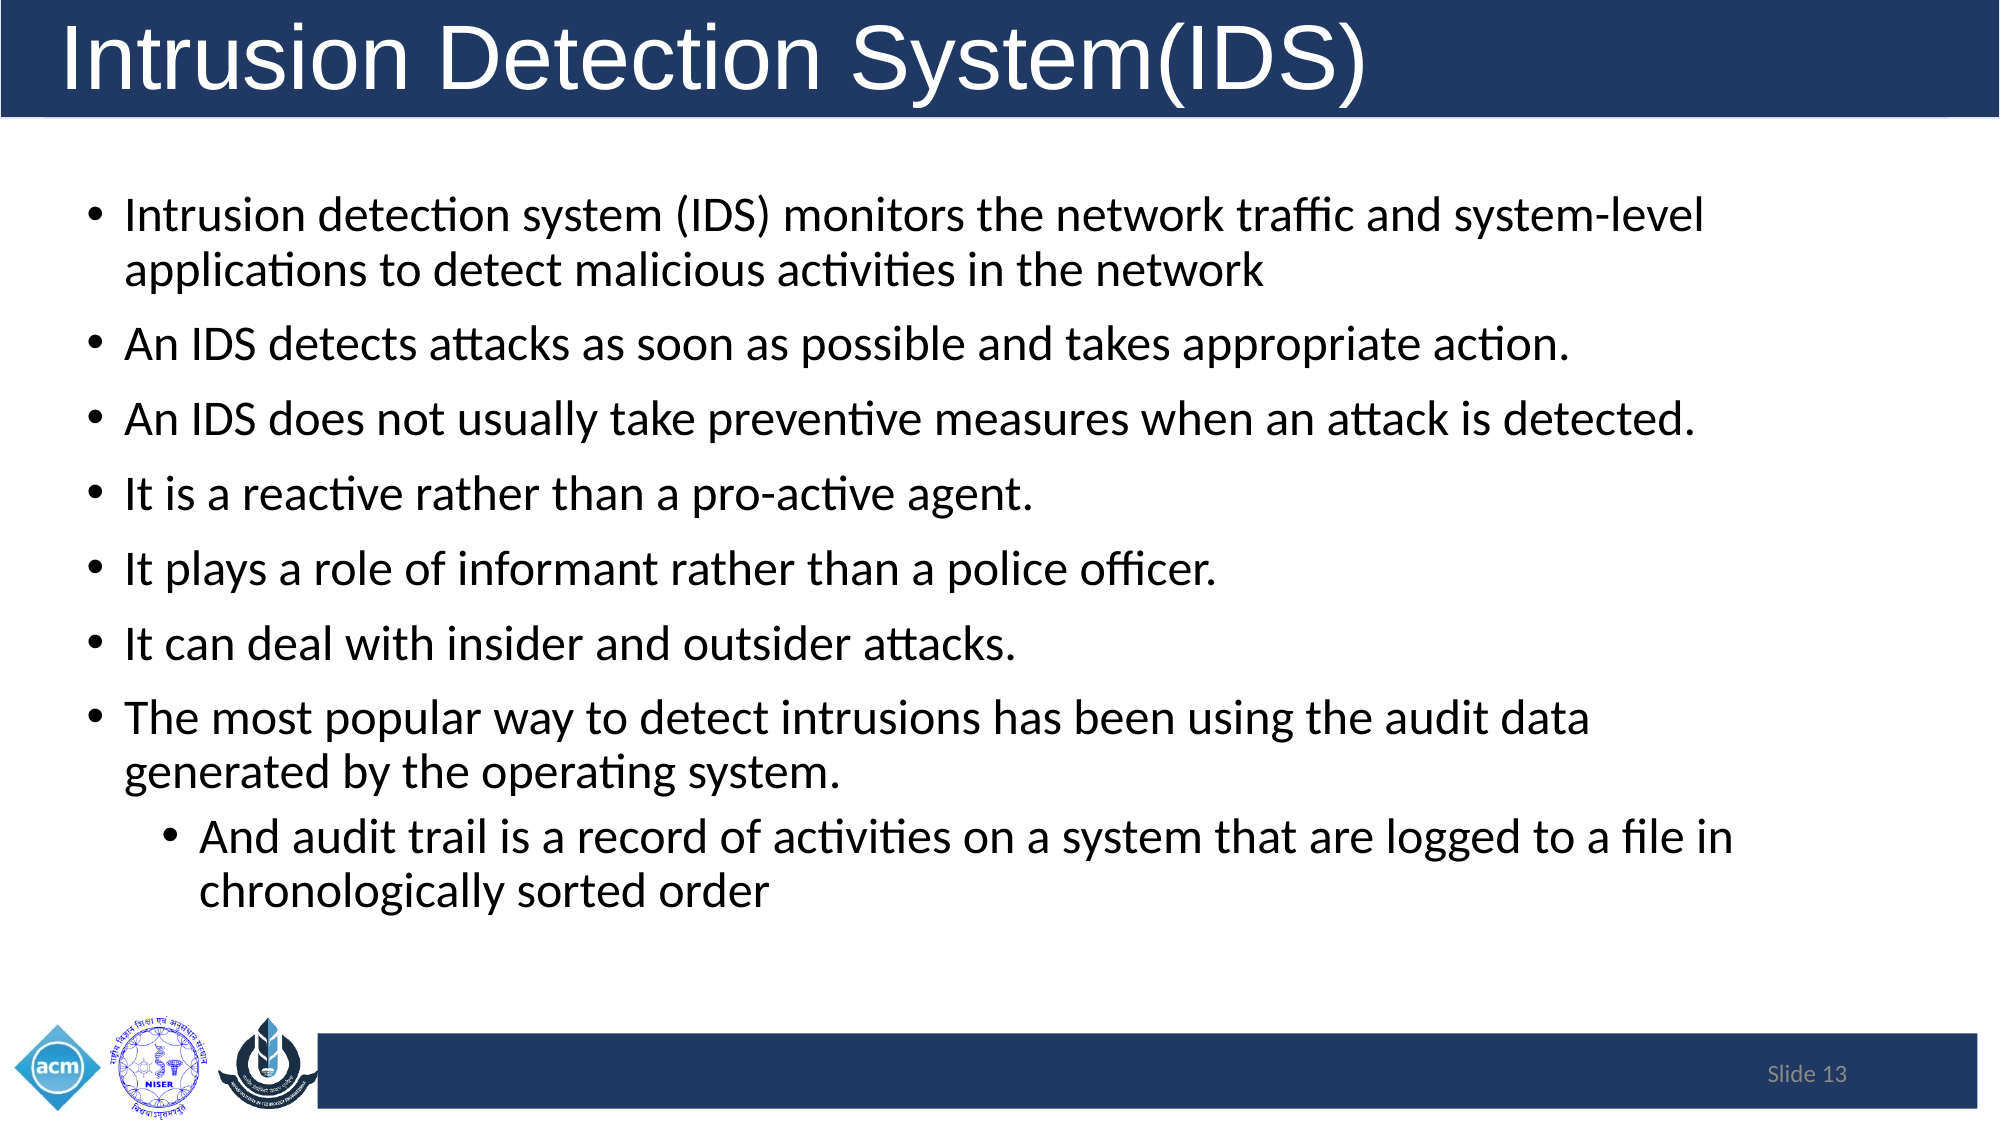

Intrusion Detection System(IDS)
Intrusion detection system (IDS) monitors the network traffic and system-level applications to detect malicious activities in the network
An IDS detects attacks as soon as possible and takes appropriate action.
An IDS does not usually take preventive measures when an attack is detected.
It is a reactive rather than a pro-active agent.
It plays a role of informant rather than a police officer.
It can deal with insider and outsider attacks.
The most popular way to detect intrusions has been using the audit data generated by the operating system.
And audit trail is a record of activities on a system that are logged to a file in chronologically sorted order
 Slide 13